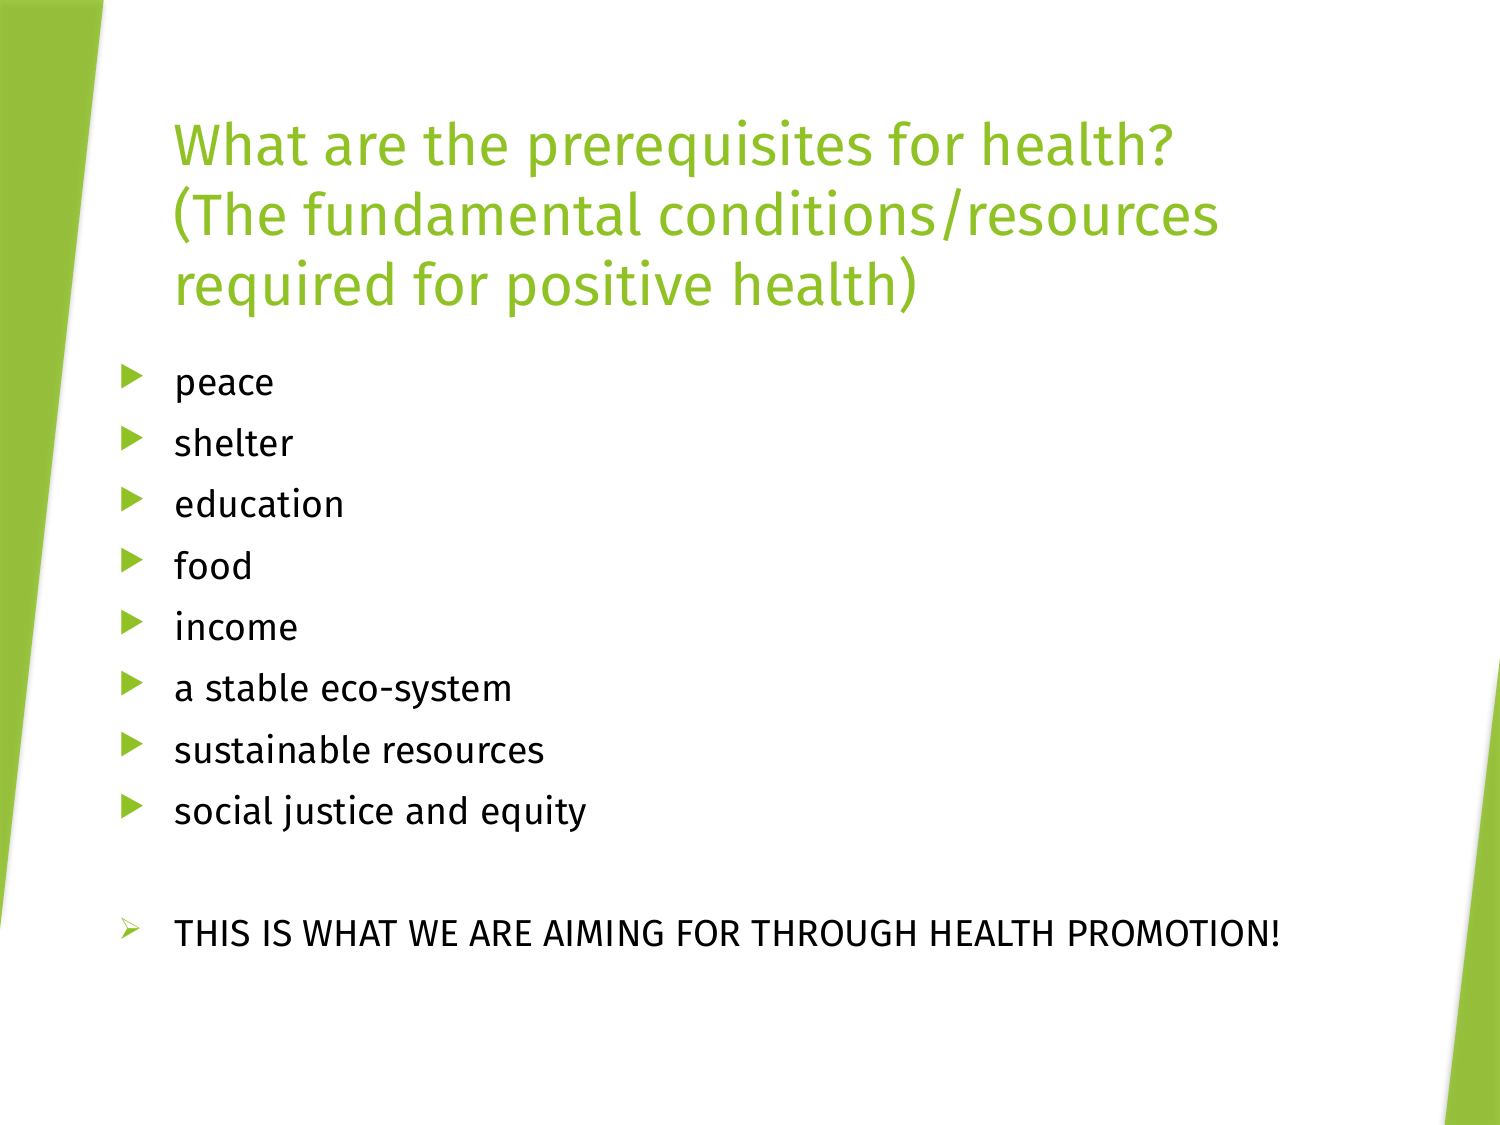

# What are the prerequisites for health? (The fundamental conditions/resources required for positive health)
peace
shelter
education
food
income
a stable eco-system
sustainable resources
social justice and equity

THIS IS WHAT WE ARE AIMING FOR THROUGH HEALTH PROMOTION!